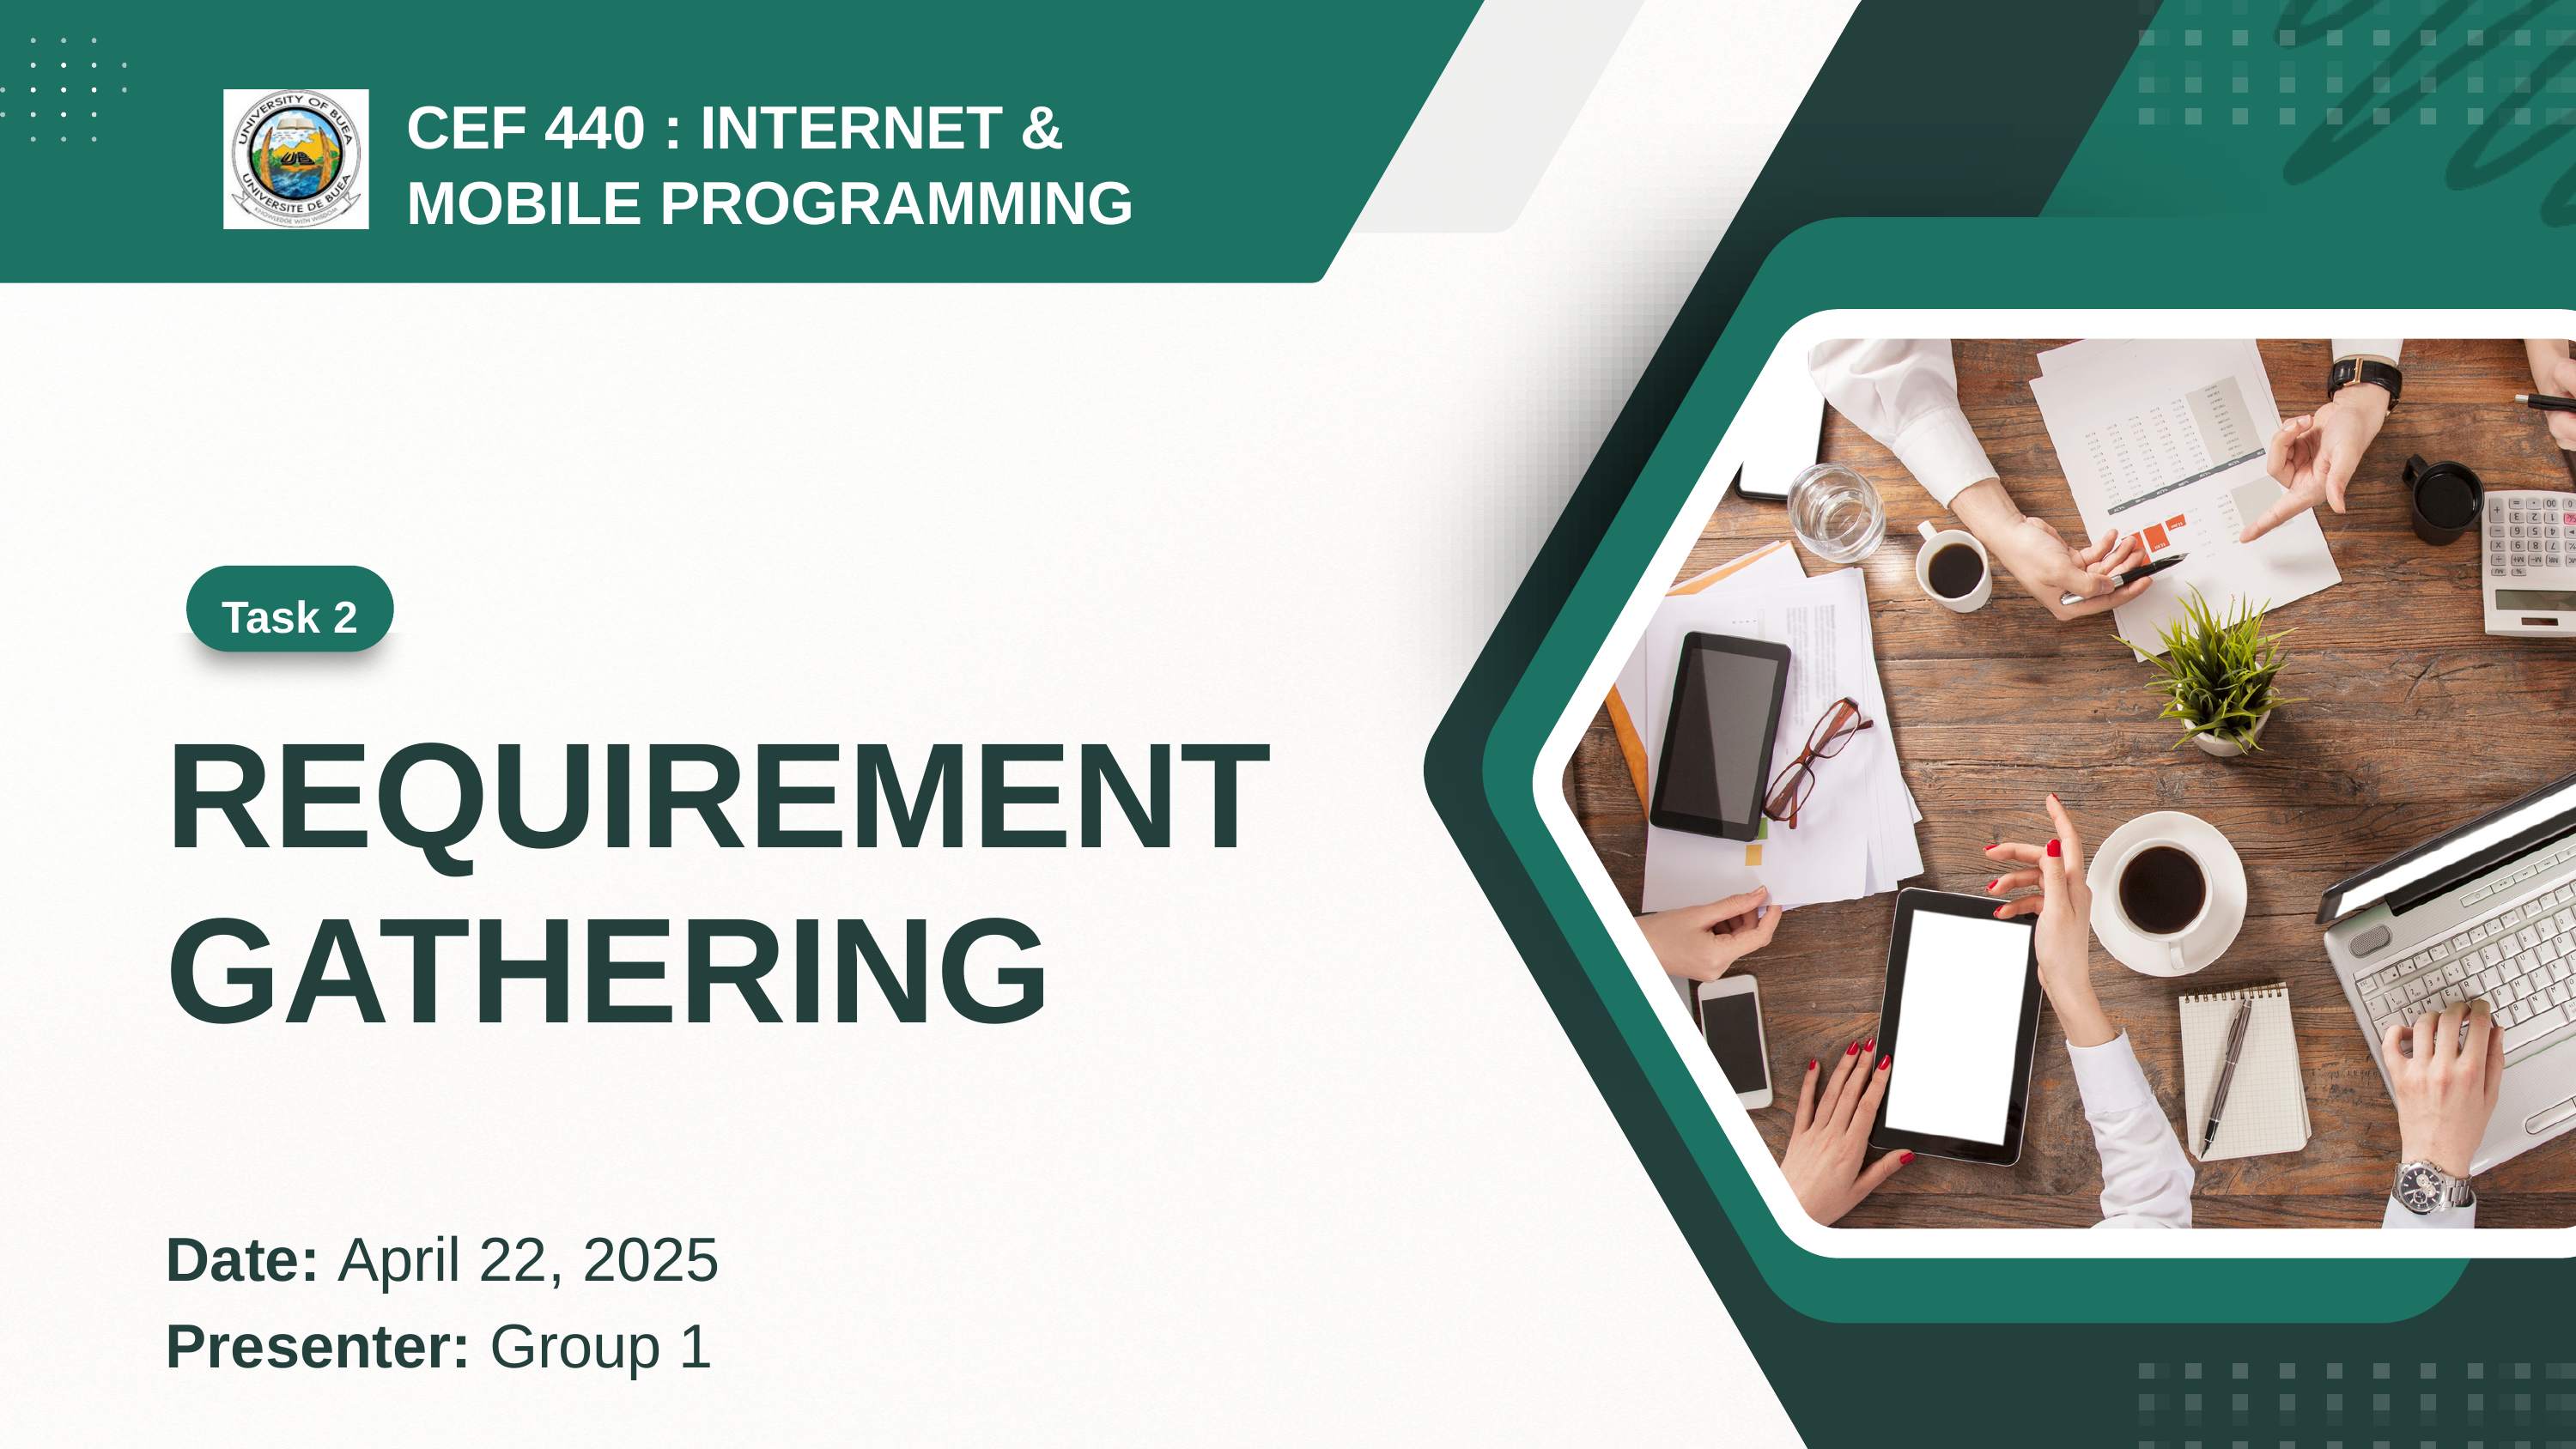

CEF 440 : INTERNET & MOBILE PROGRAMMING

Task 2

REQUIREMENT
GATHERING
Date: April 22, 2025
Presenter: Group 1